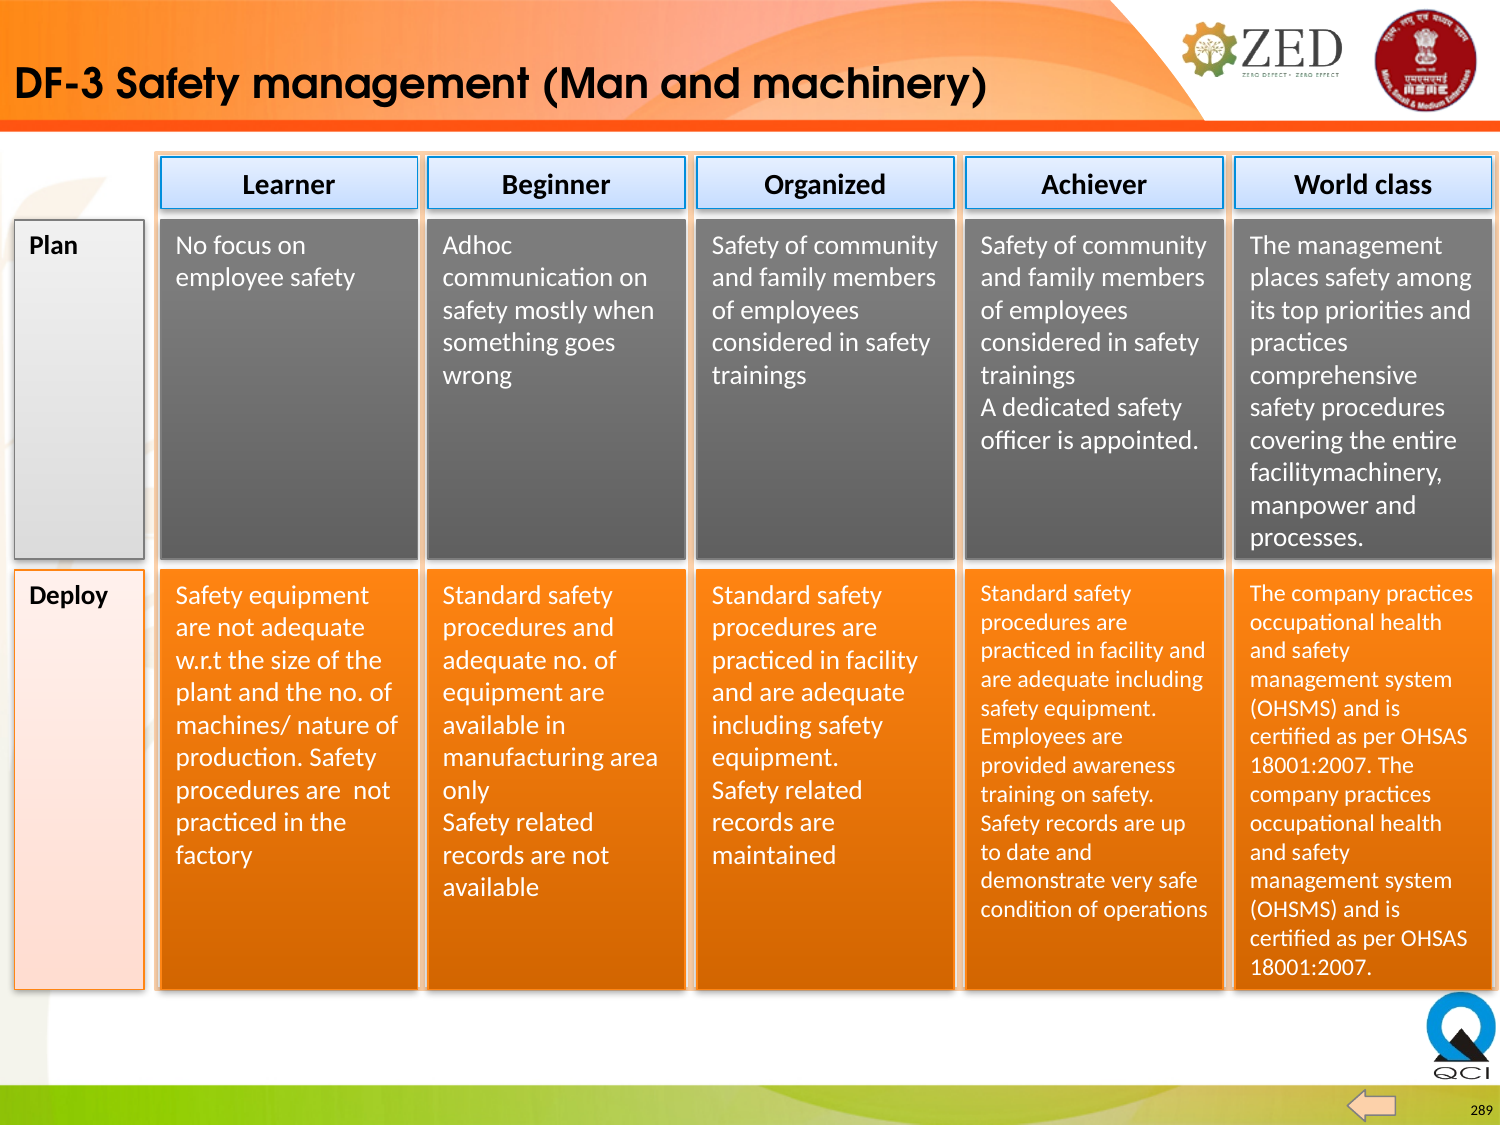

DF-3 Safety management (Man and machinery)

Learner
Beginner
Organized
Achiever
World class
Plan
No focus on employee safety
Adhoc communication on safety mostly when something goes wrong
Safety of community and family members of employees considered in safety trainings
Safety of community and family members of employees considered in safety trainings
A dedicated safety officer is appointed.
The management places safety among its top priorities and practices comprehensive safety procedures covering the entire facilitymachinery, manpower and processes.
Deploy
Safety equipment are not adequate w.r.t the size of the plant and the no. of machines/ nature of production. Safety procedures are  not practiced in the  factory
Standard safety procedures and adequate no. of equipment are available in manufacturing area only
Safety related records are not available
Standard safety procedures are practiced in facility and are adequate including safety equipment.
Safety related records are maintained
Standard safety procedures are practiced in facility and are adequate including safety equipment. Employees are provided awareness training on safety.
Safety records are up to date and demonstrate very safe condition of operations
The company practices occupational health and safety management system (OHSMS) and is certified as per OHSAS 18001:2007. The company practices occupational health and safety management system (OHSMS) and is certified as per OHSAS 18001:2007.